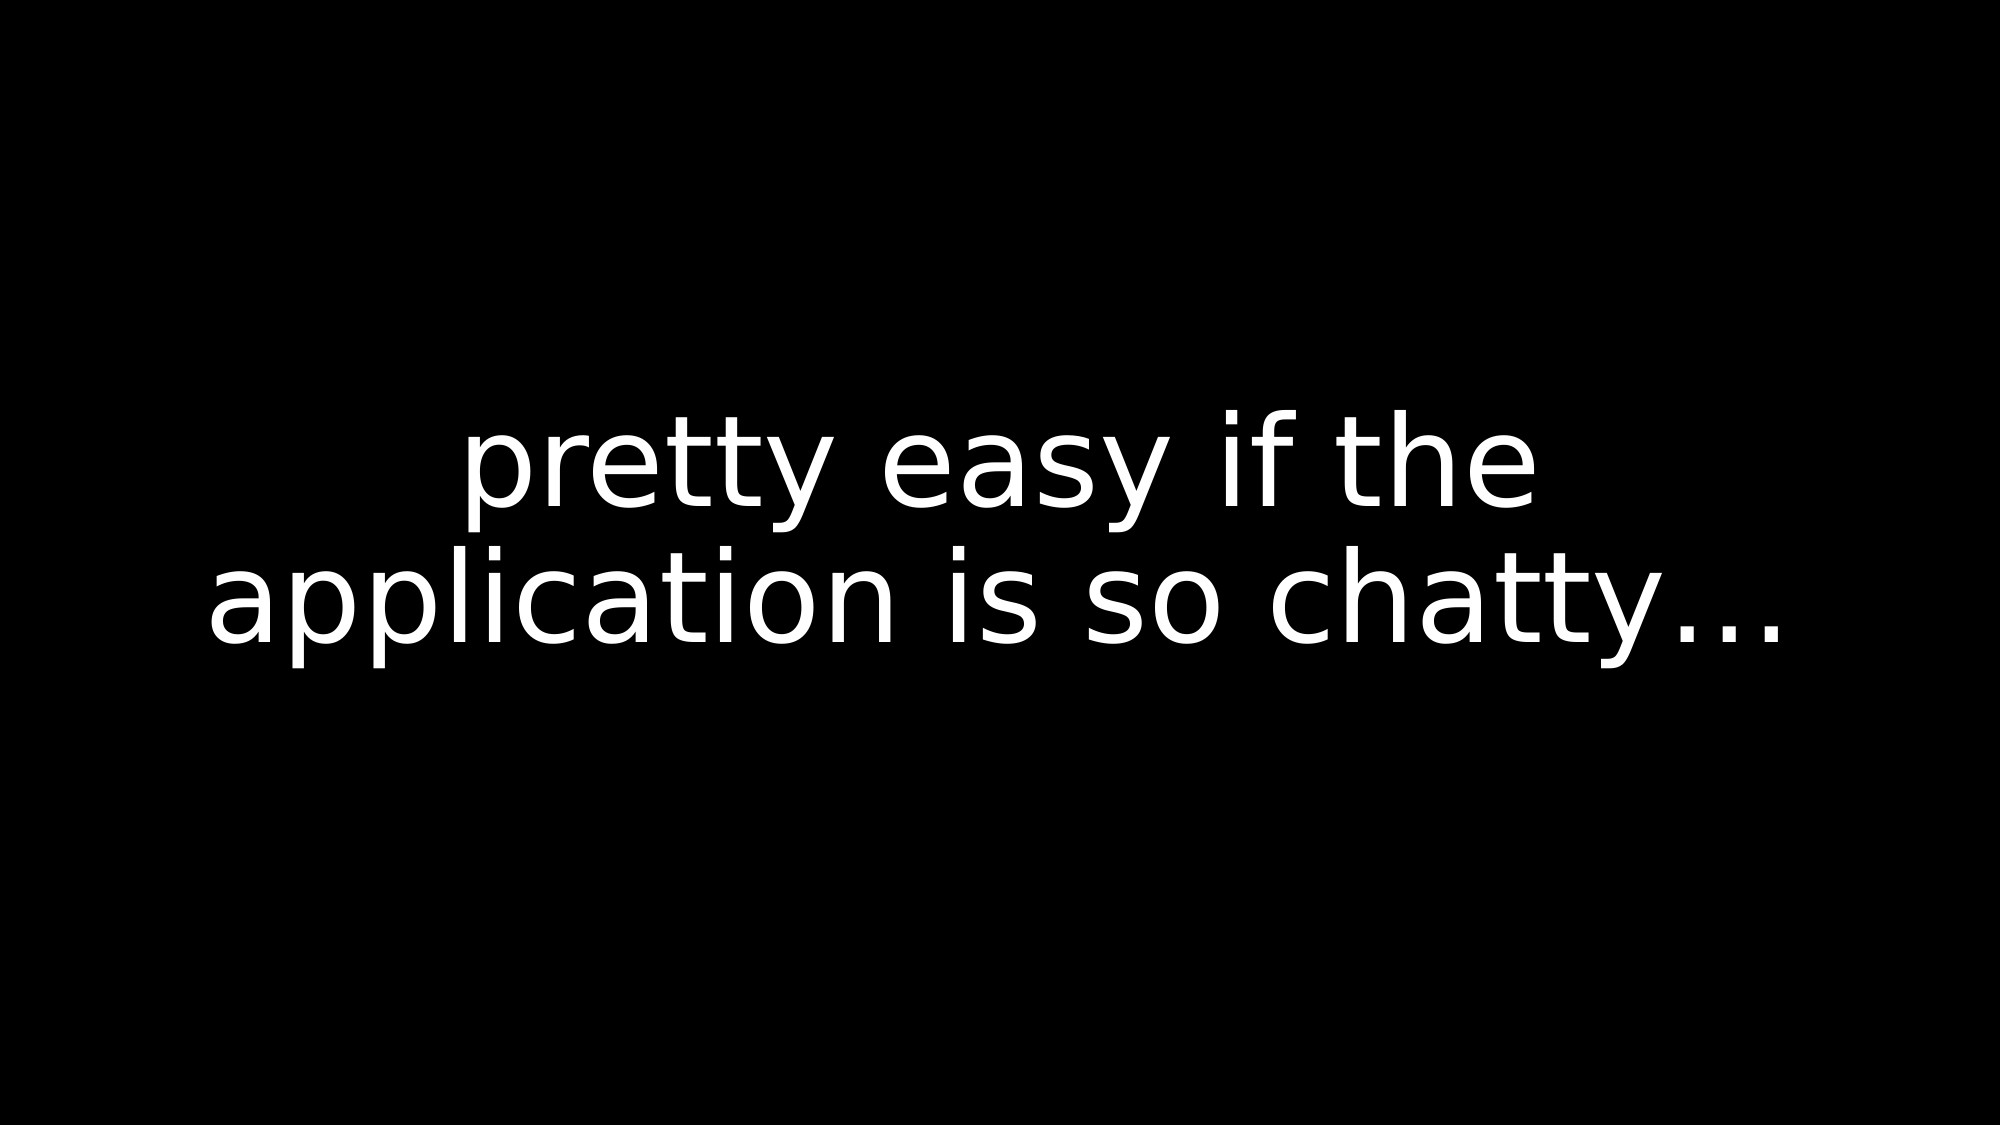

pretty easy if the application is so chatty…